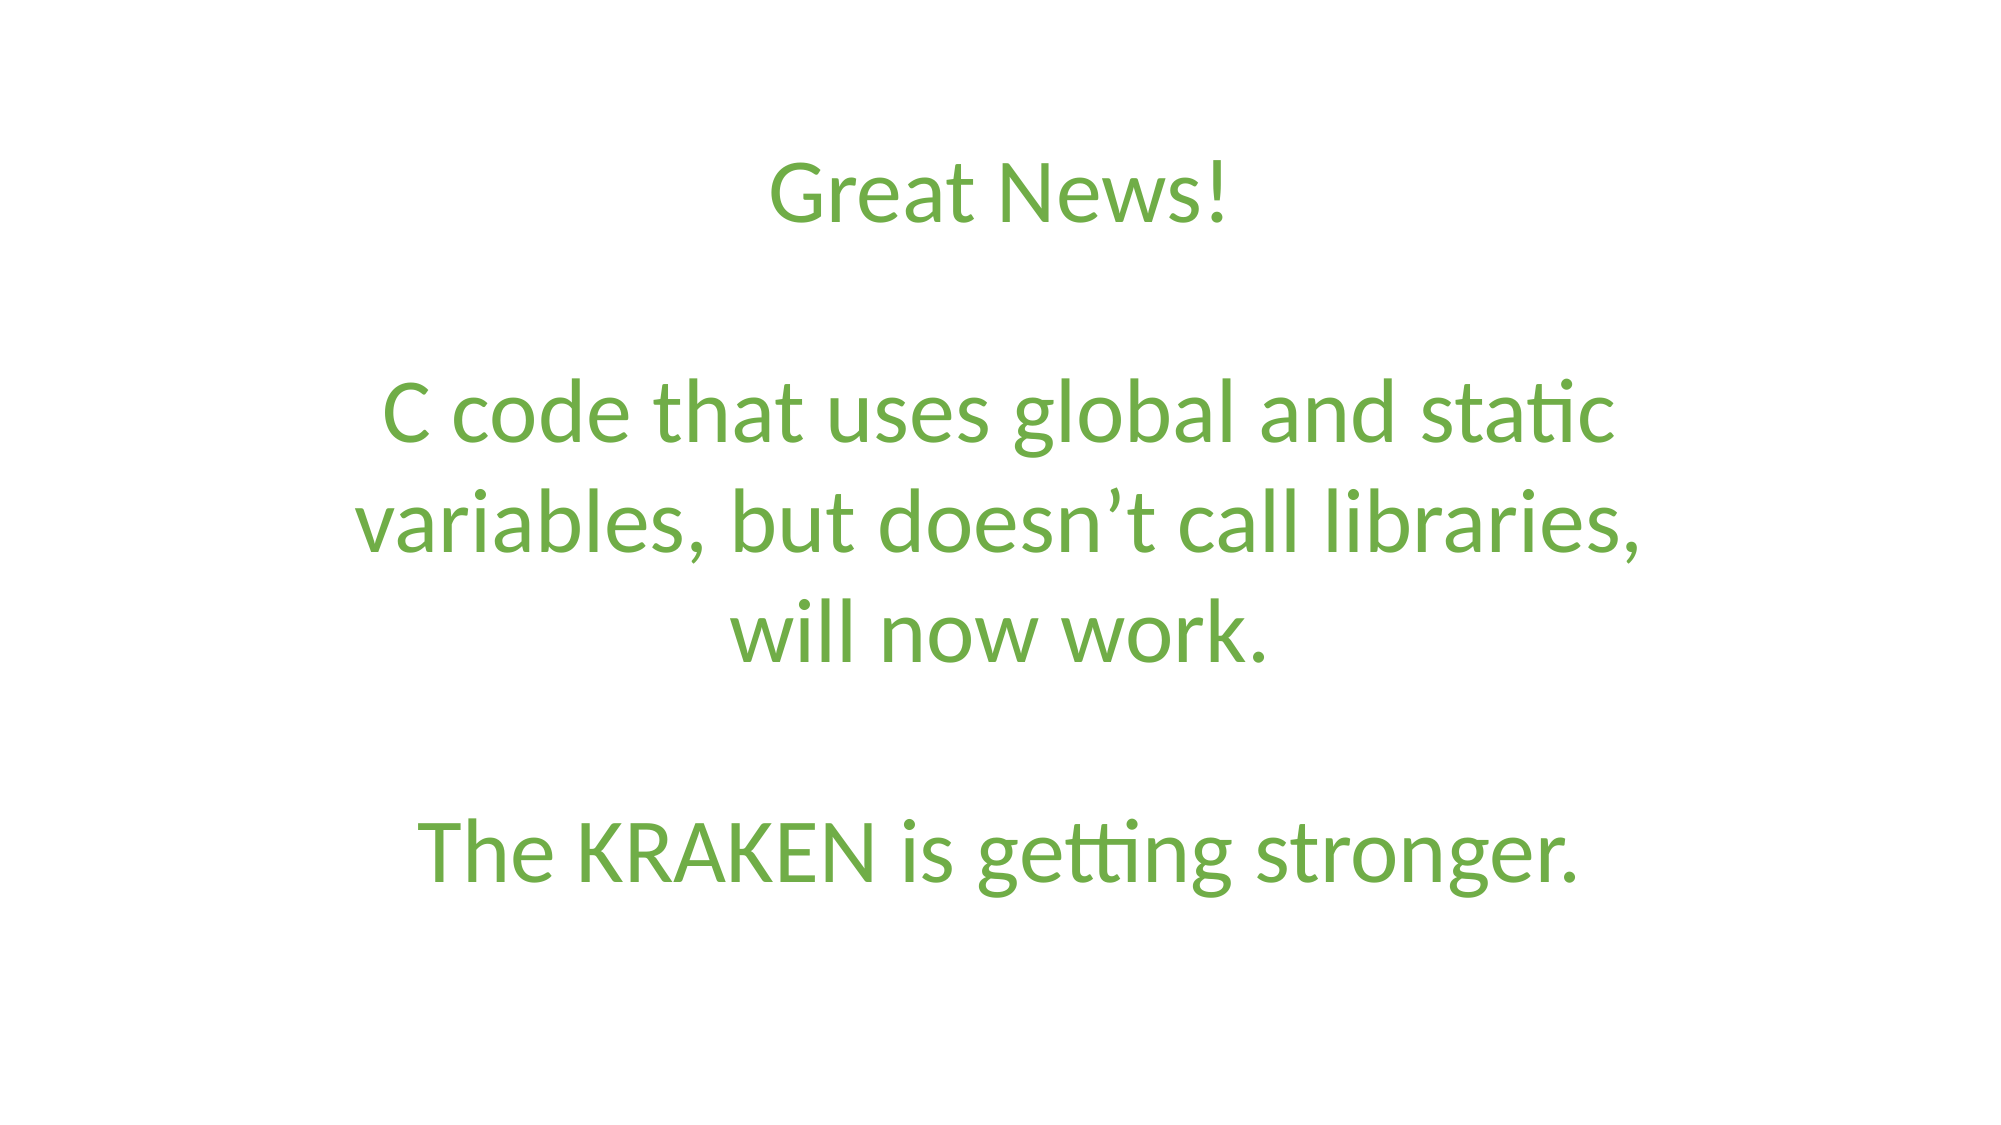

Great News!

C code that uses global and static variables, but doesn’t call libraries, will now work.

The KRAKEN is getting stronger.